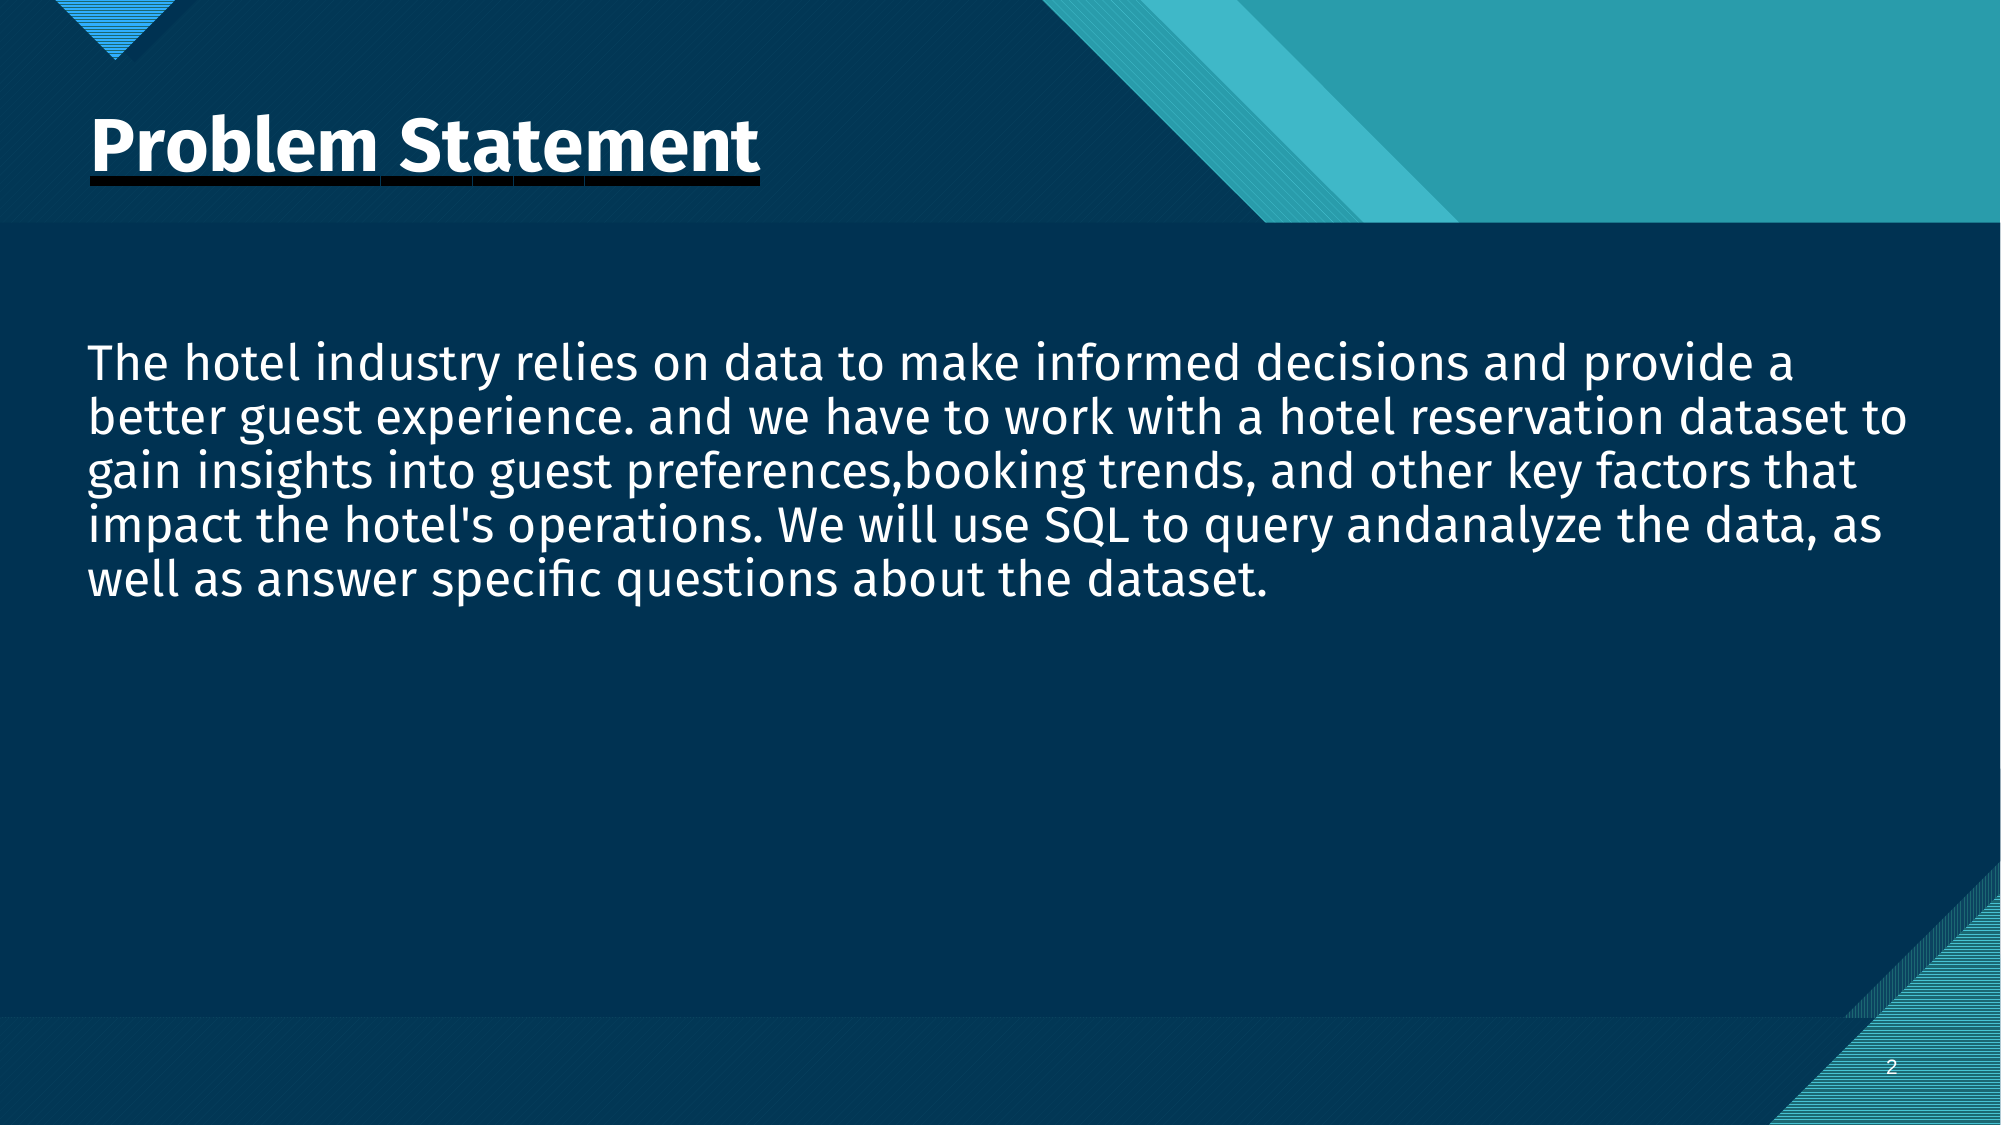

# Problem Statement

The hotel industry relies on data to make informed decisions and provide a better guest experience. and we have to work with a hotel reservation dataset to gain insights into guest preferences,booking trends, and other key factors that impact the hotel's operations. We will use SQL to query andanalyze the data, as well as answer specific questions about the dataset.
2